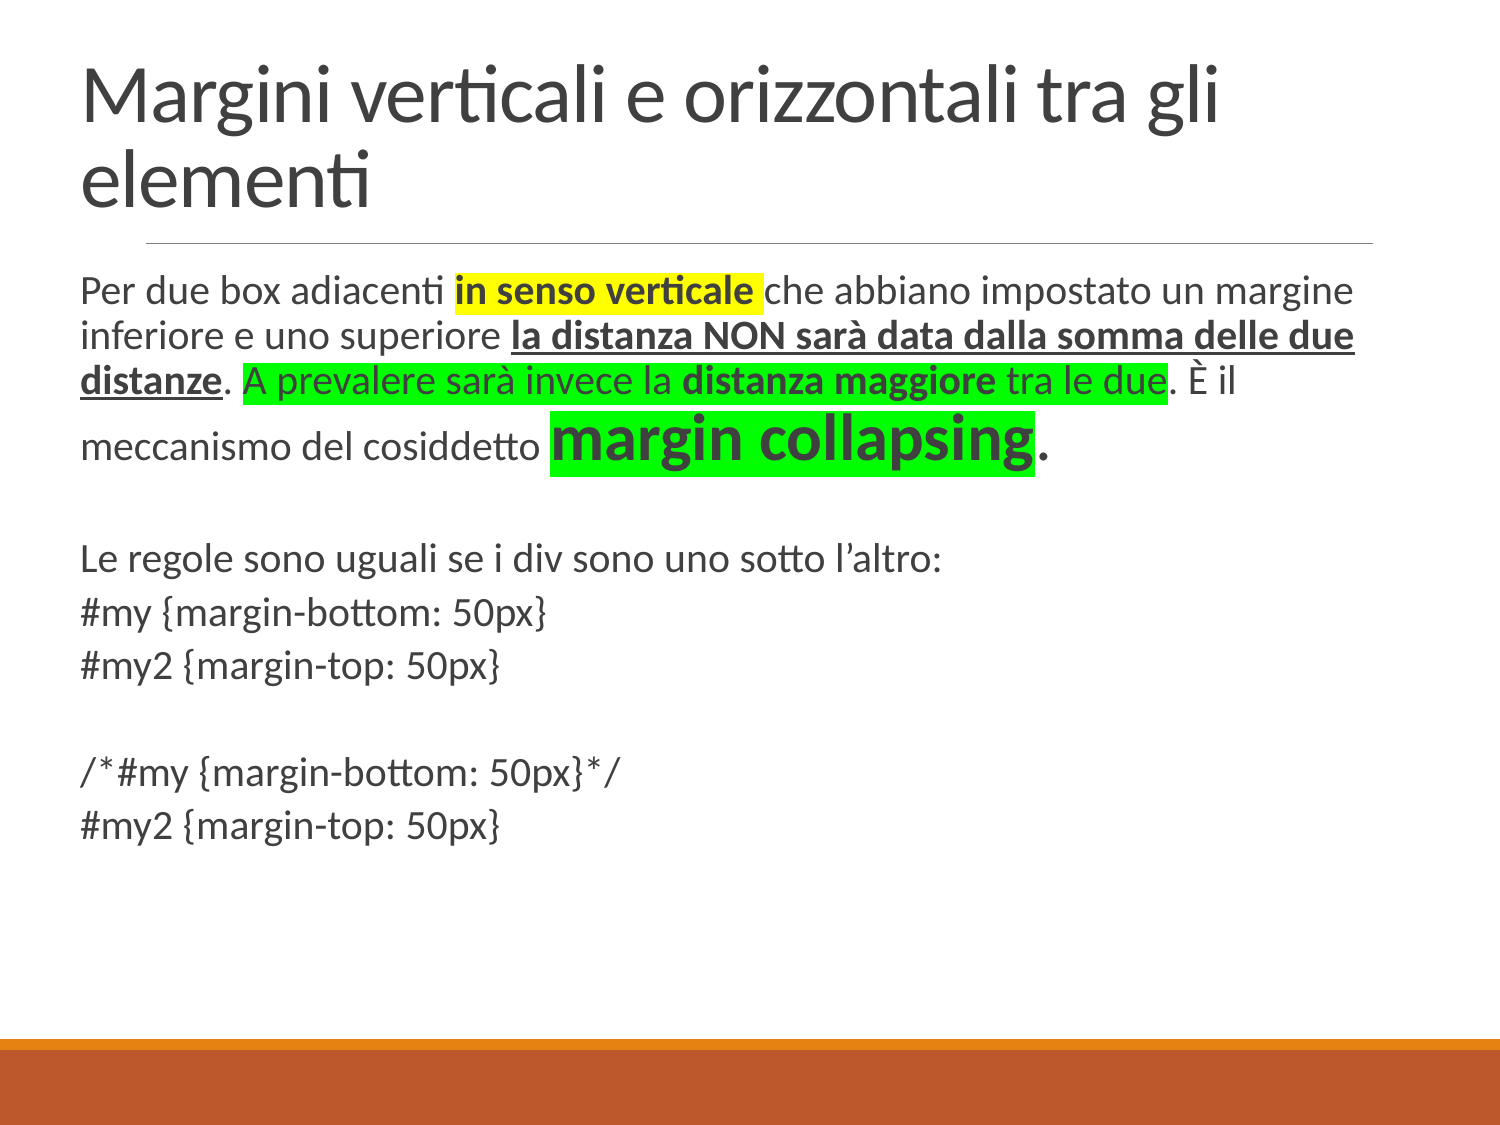

# Margini verticali e orizzontali tra gli elementi
Per due box adiacenti in senso verticale che abbiano impostato un margine inferiore e uno superiore la distanza NON sarà data dalla somma delle due distanze. A prevalere sarà invece la distanza maggiore tra le due. È il meccanismo del cosiddetto margin collapsing.

Le regole sono uguali se i div sono uno sotto l’altro:
#my {margin-bottom: 50px}
#my2 {margin-top: 50px}

/*#my {margin-bottom: 50px}*/
#my2 {margin-top: 50px}